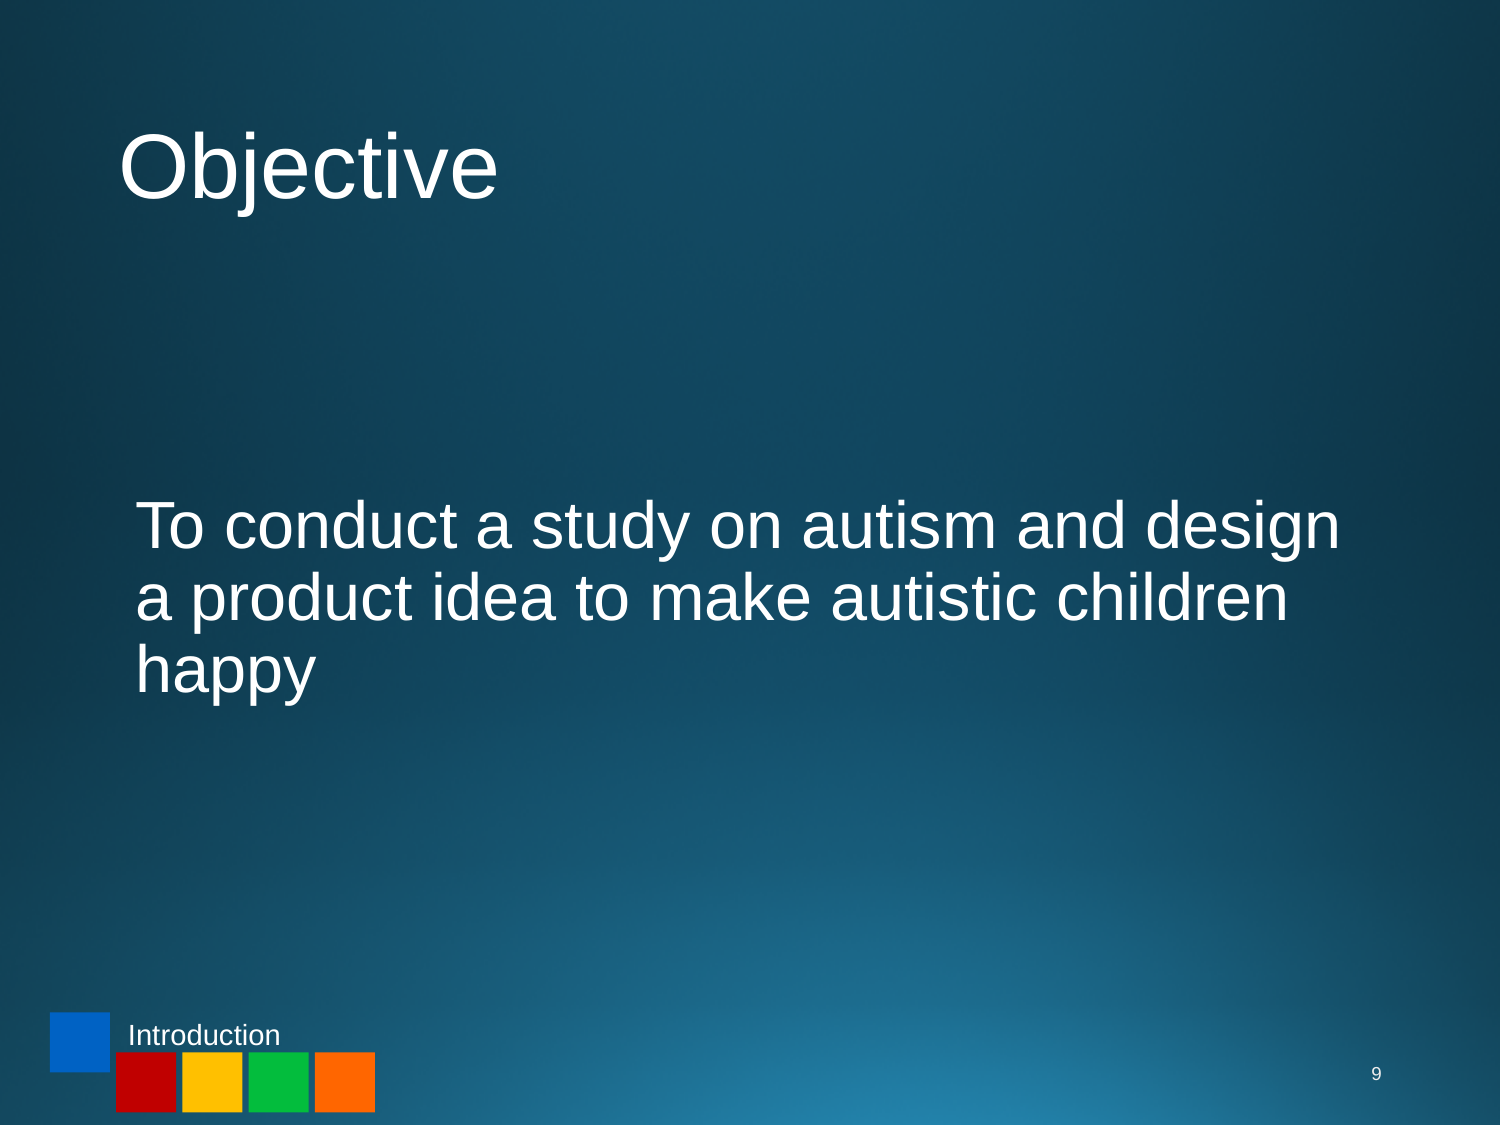

# Objective

To conduct a study on autism and design a product idea to make autistic children happy
9